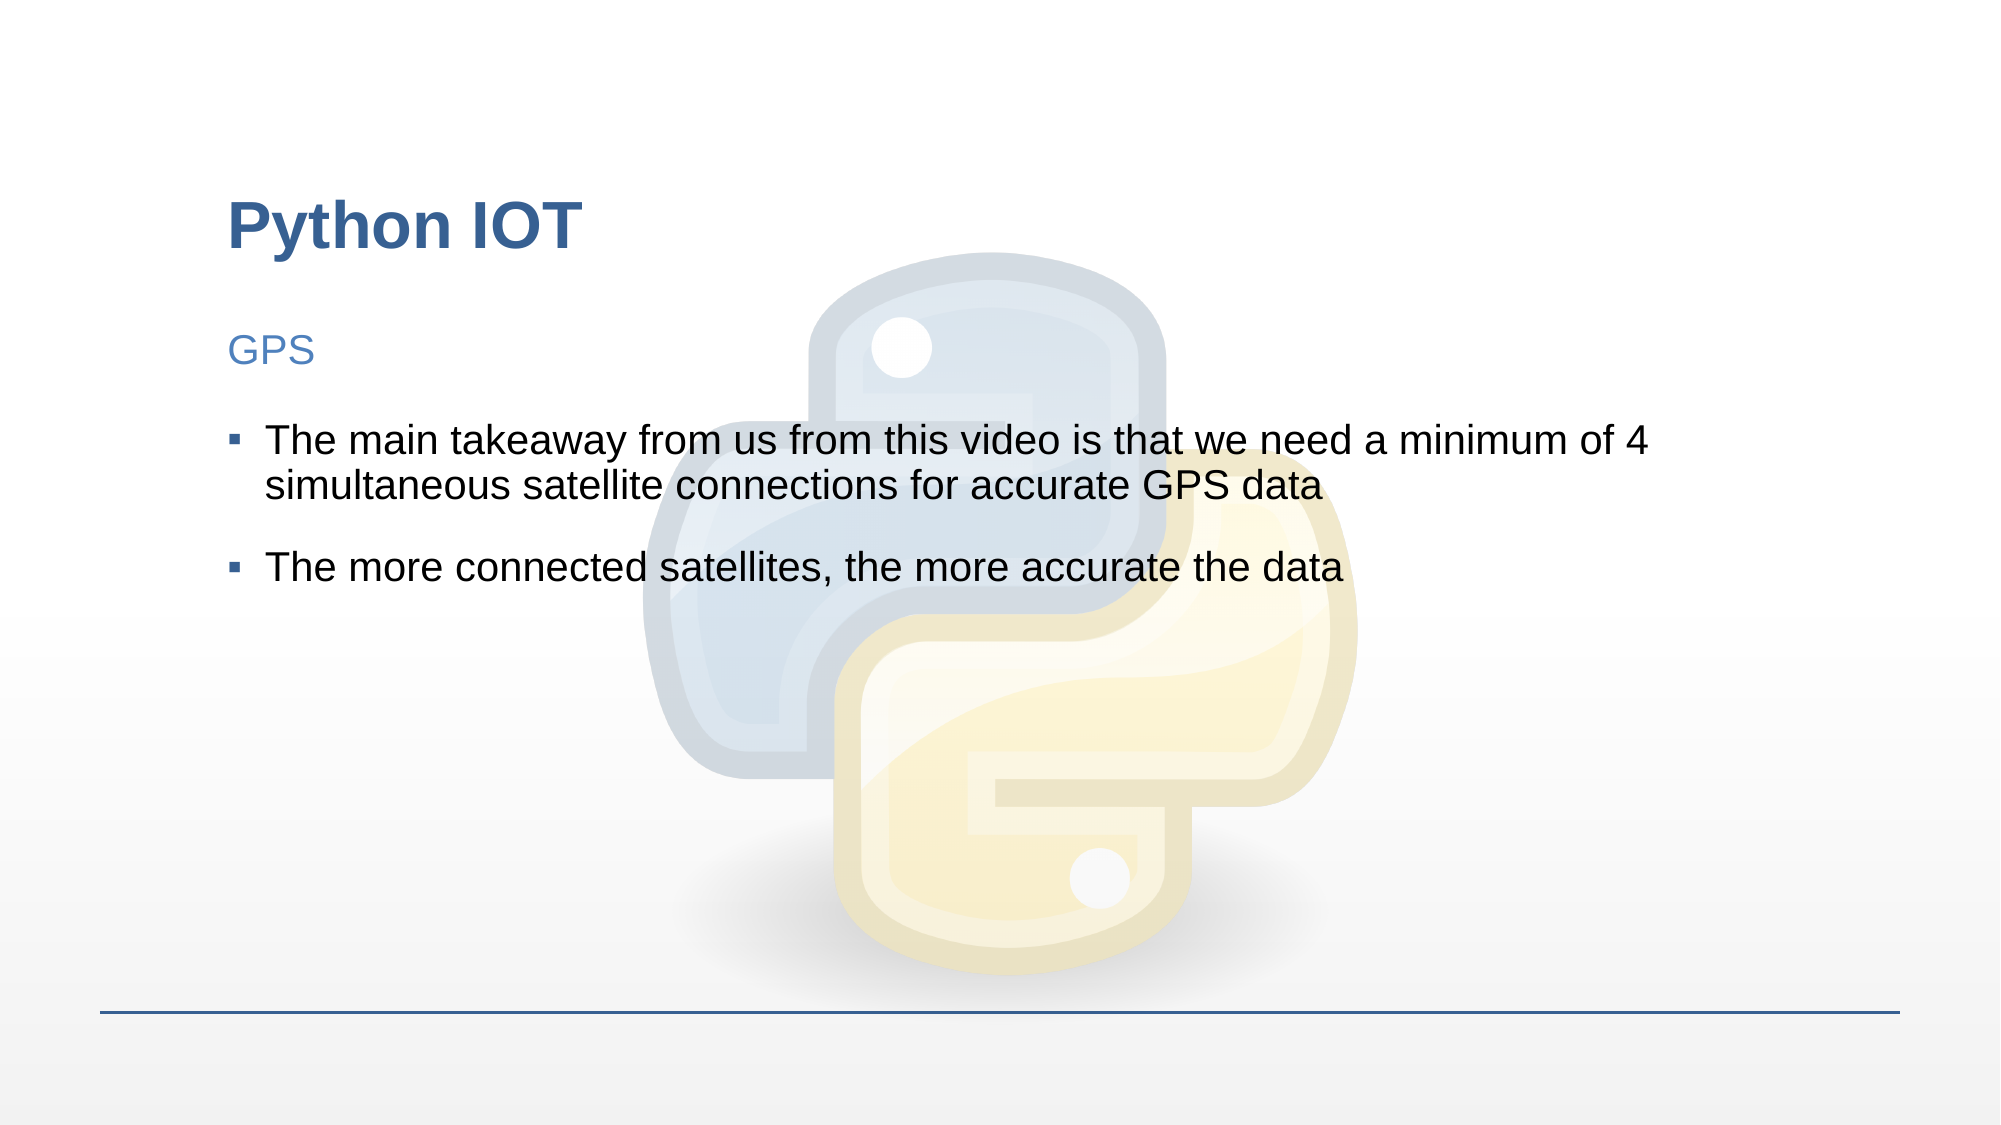

# Python IOT
GPS
The main takeaway from us from this video is that we need a minimum of 4 simultaneous satellite connections for accurate GPS data
The more connected satellites, the more accurate the data